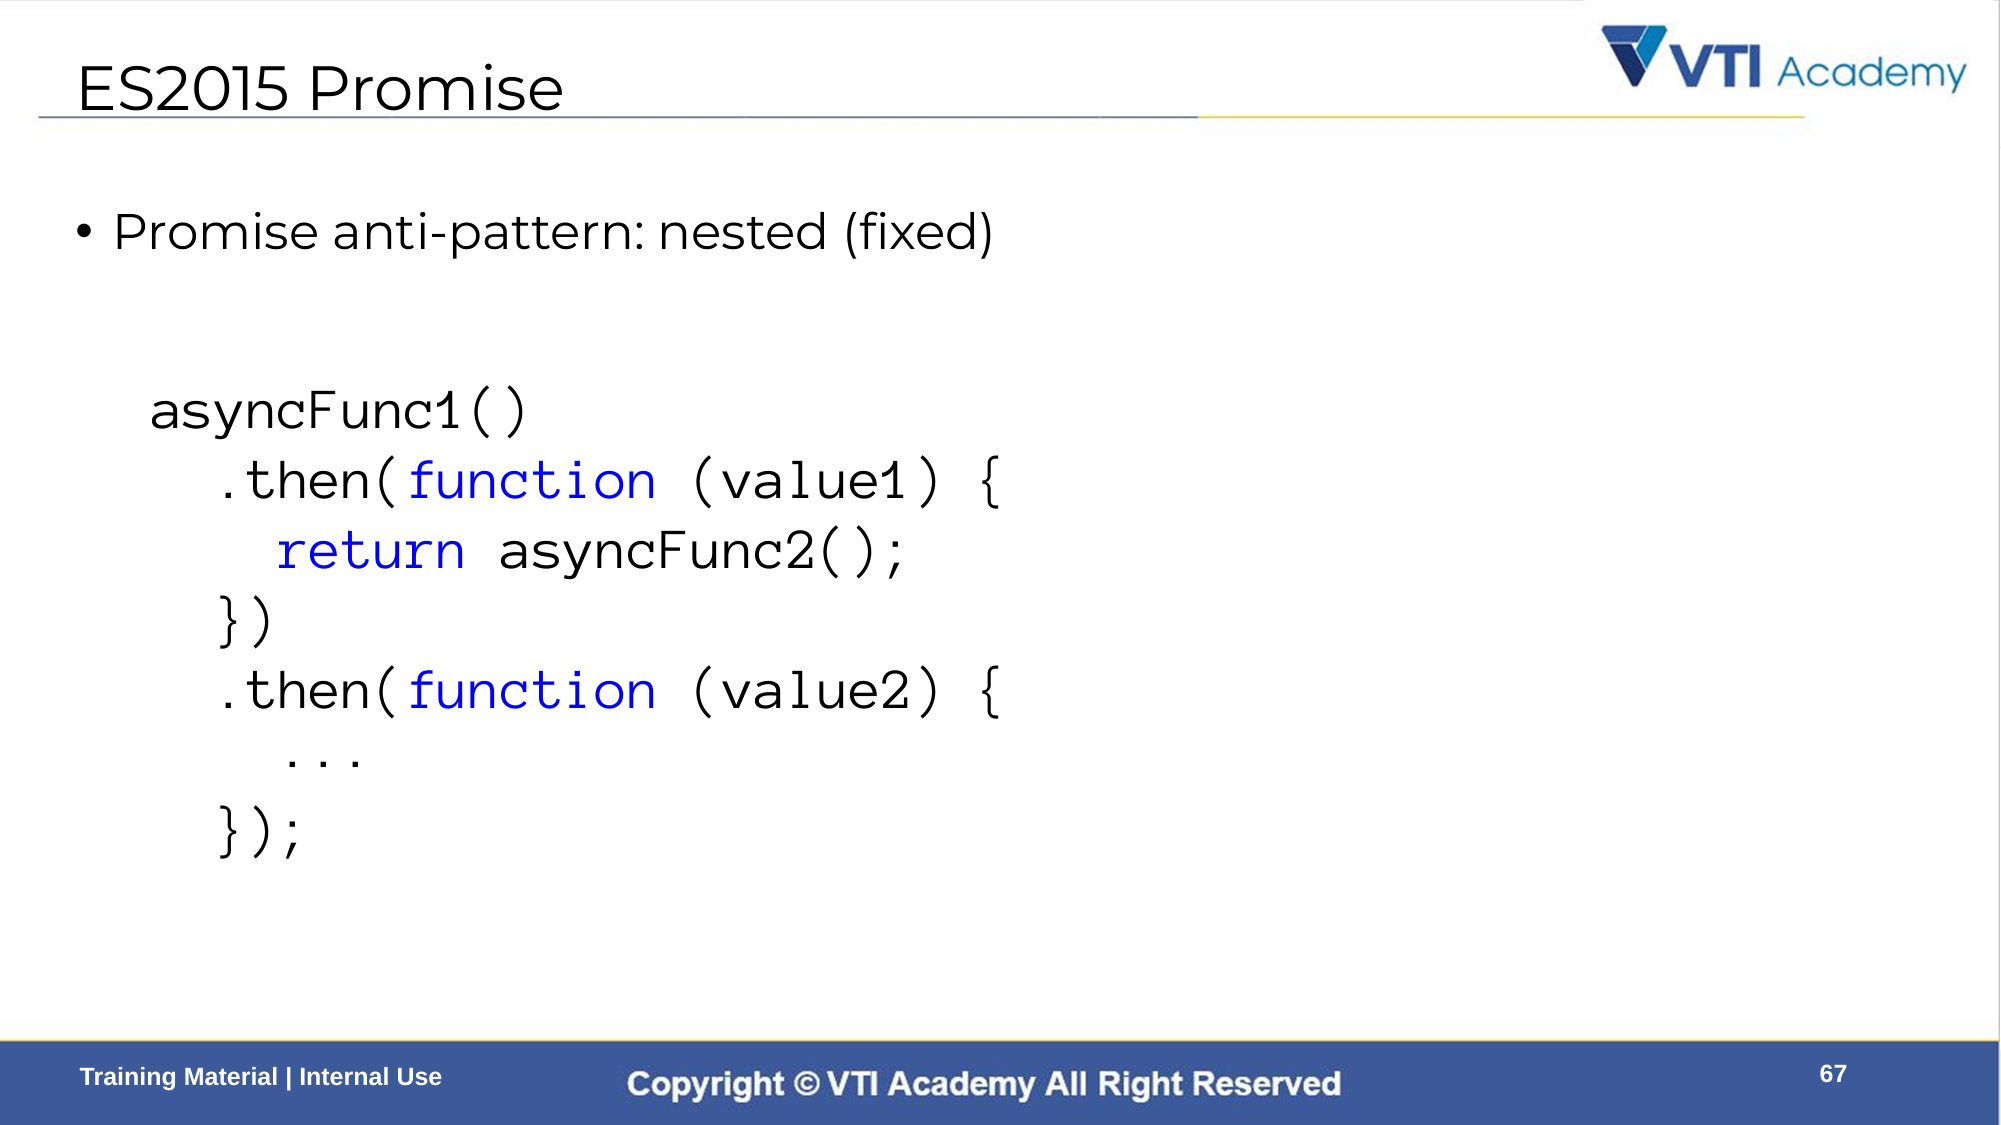

# ES2015 Promise
Promise anti-pattern: nested (fixed)
asyncFunc1()
  .then(function (value1) {
    return asyncFunc2();
  })
  .then(function (value2) {
    ···
  });
67
Training Material | Internal Use